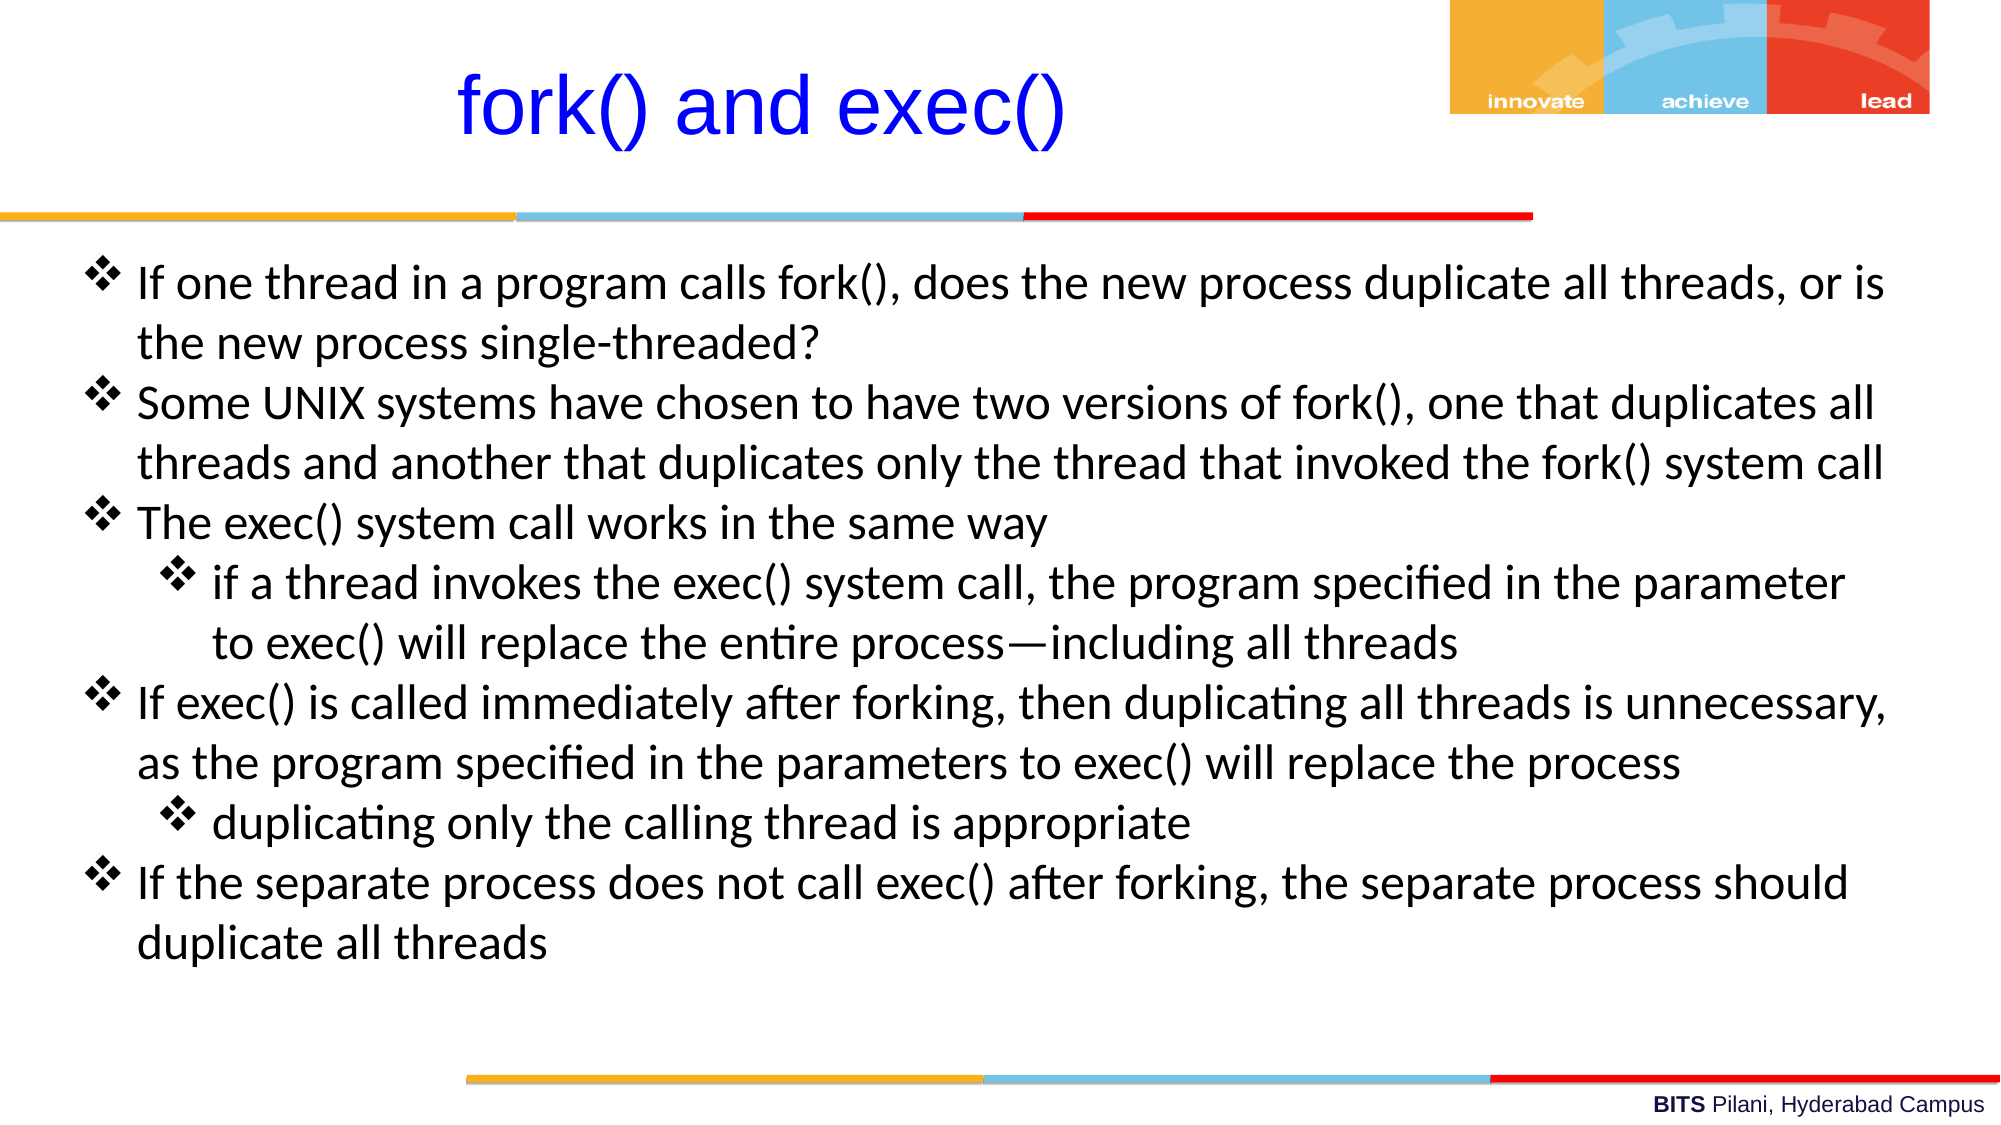

fork() and exec()
If one thread in a program calls fork(), does the new process duplicate all threads, or is the new process single-threaded?
Some UNIX systems have chosen to have two versions of fork(), one that duplicates all threads and another that duplicates only the thread that invoked the fork() system call
The exec() system call works in the same way
if a thread invokes the exec() system call, the program specified in the parameter to exec() will replace the entire process—including all threads
If exec() is called immediately after forking, then duplicating all threads is unnecessary, as the program specified in the parameters to exec() will replace the process
duplicating only the calling thread is appropriate
If the separate process does not call exec() after forking, the separate process should duplicate all threads